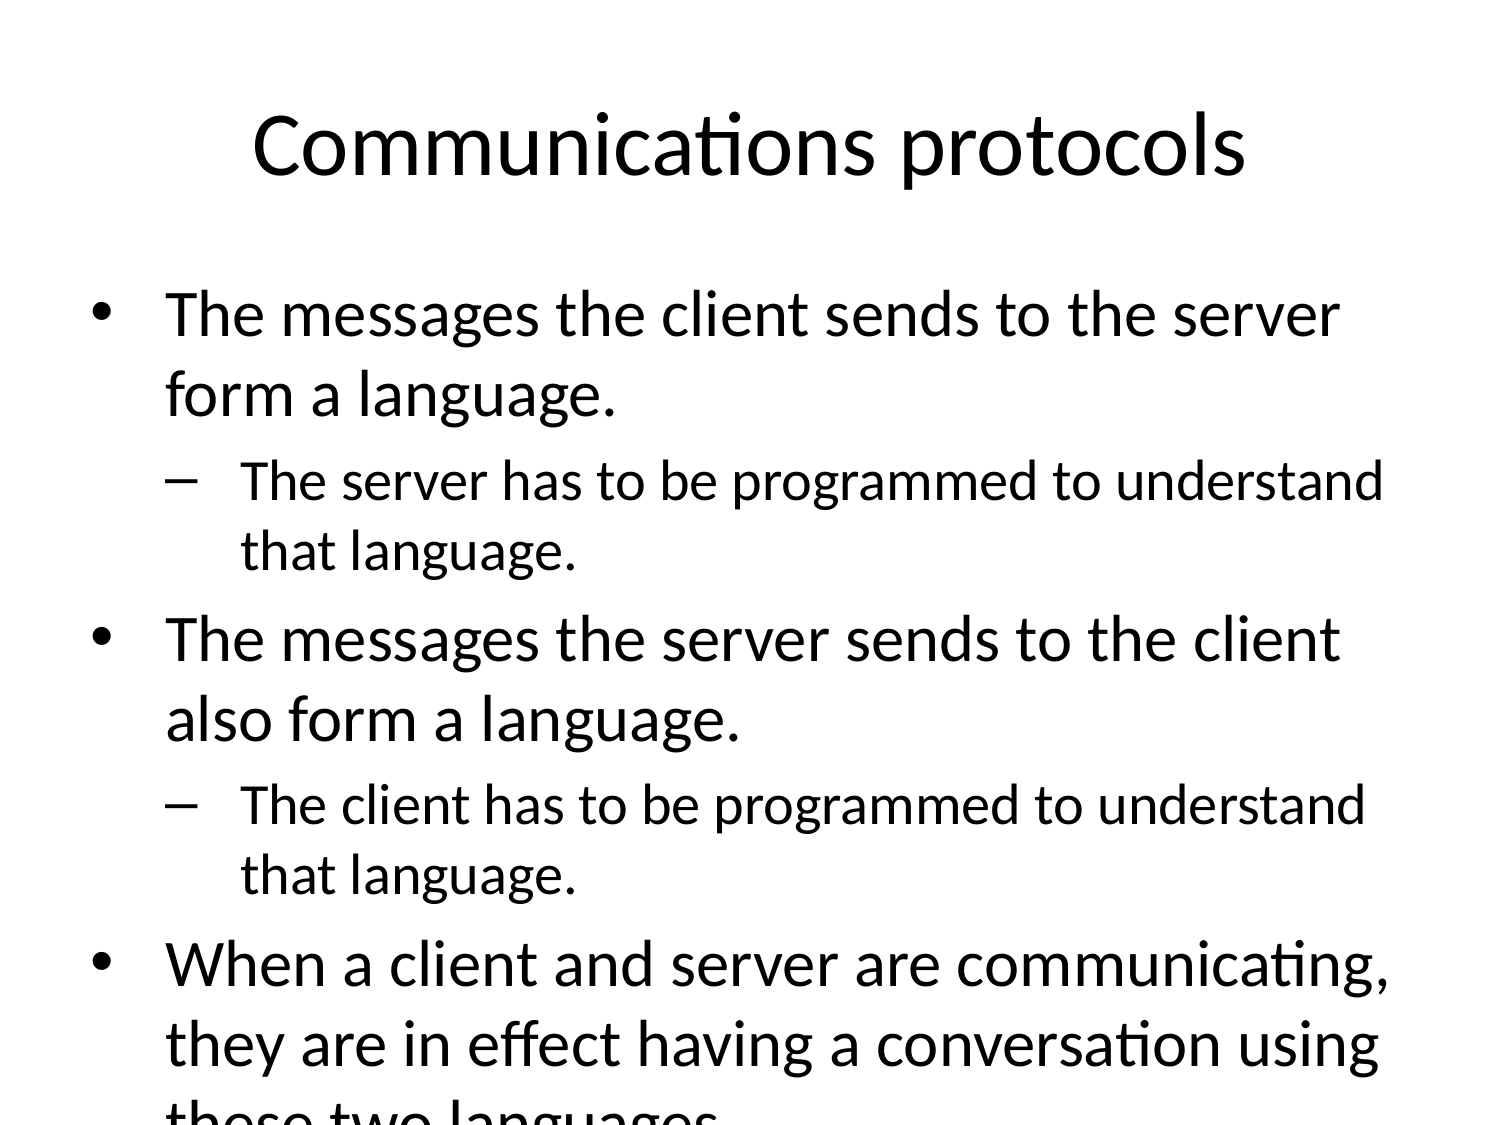

# Communications protocols
The messages the client sends to the server form a language.
The server has to be programmed to understand that language.
The messages the server sends to the client also form a language.
The client has to be programmed to understand that language.
When a client and server are communicating, they are in effect having a conversation using these two languages
The two languages and the rules of the conversation, taken together, are called the protocol